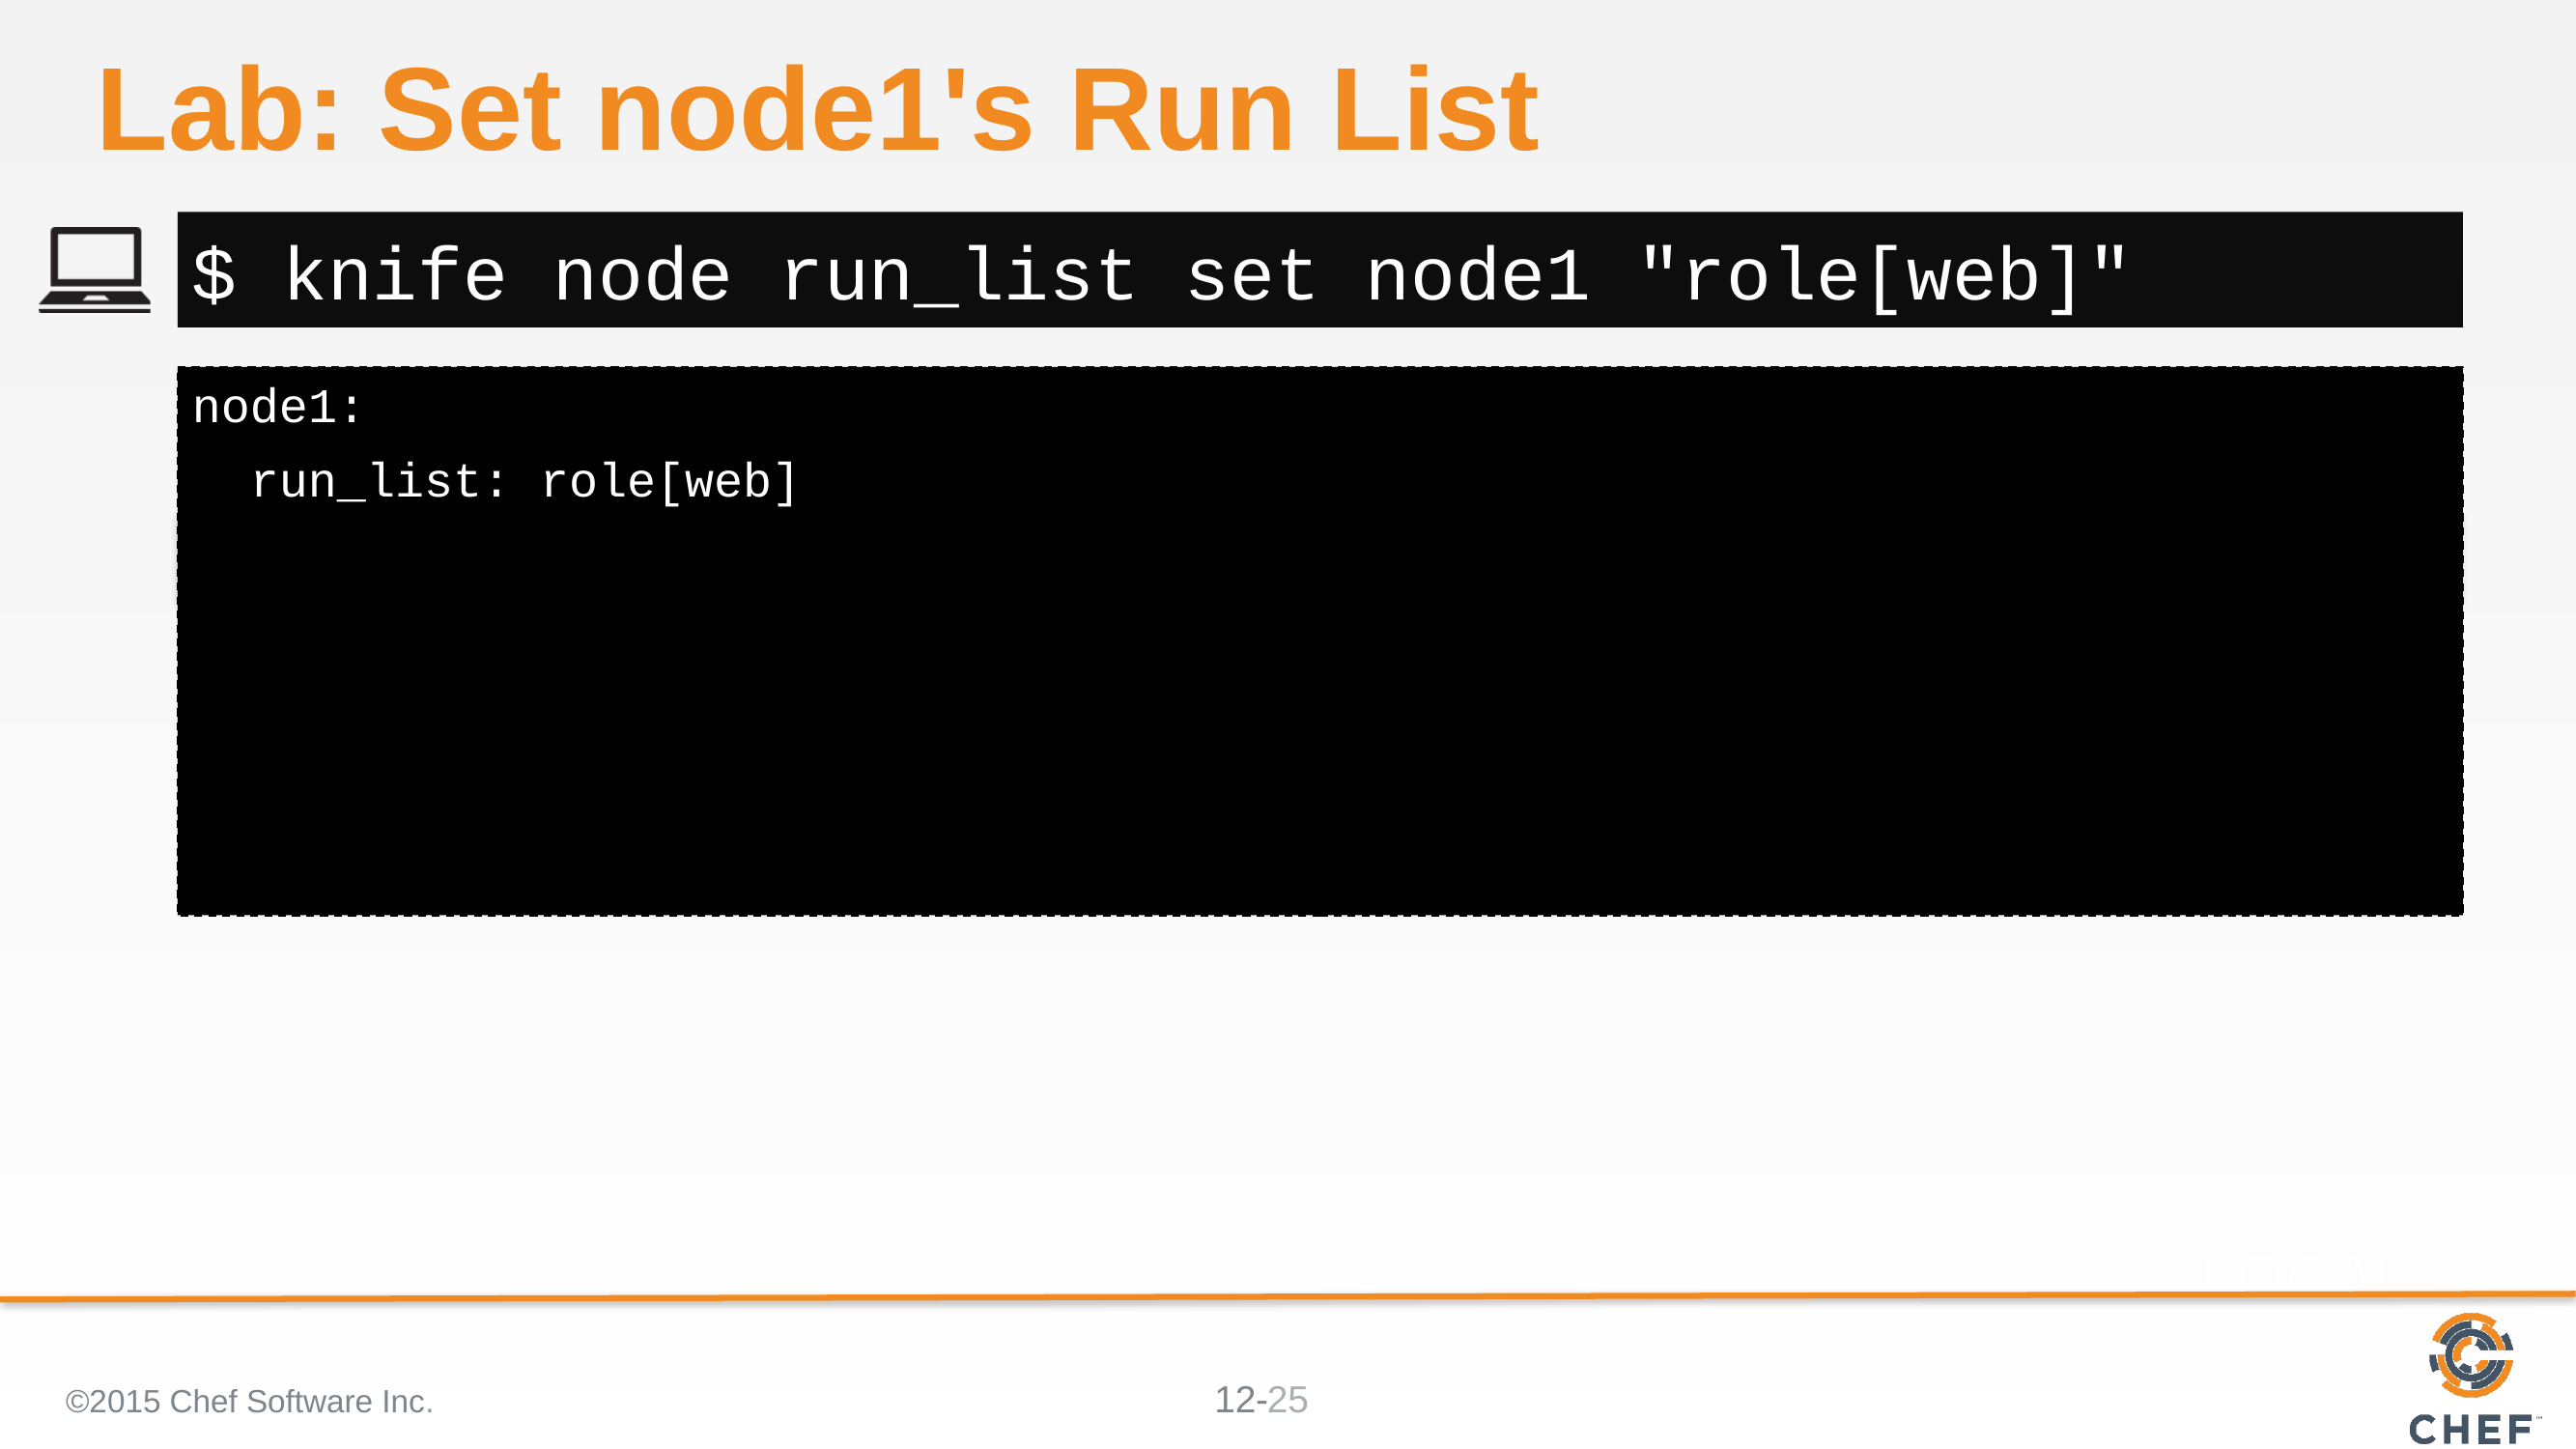

# Lab: Set node1's Run List
$ knife node run_list set node1 "role[web]"
node1:
  run_list: role[web]
©2015 Chef Software Inc.
25